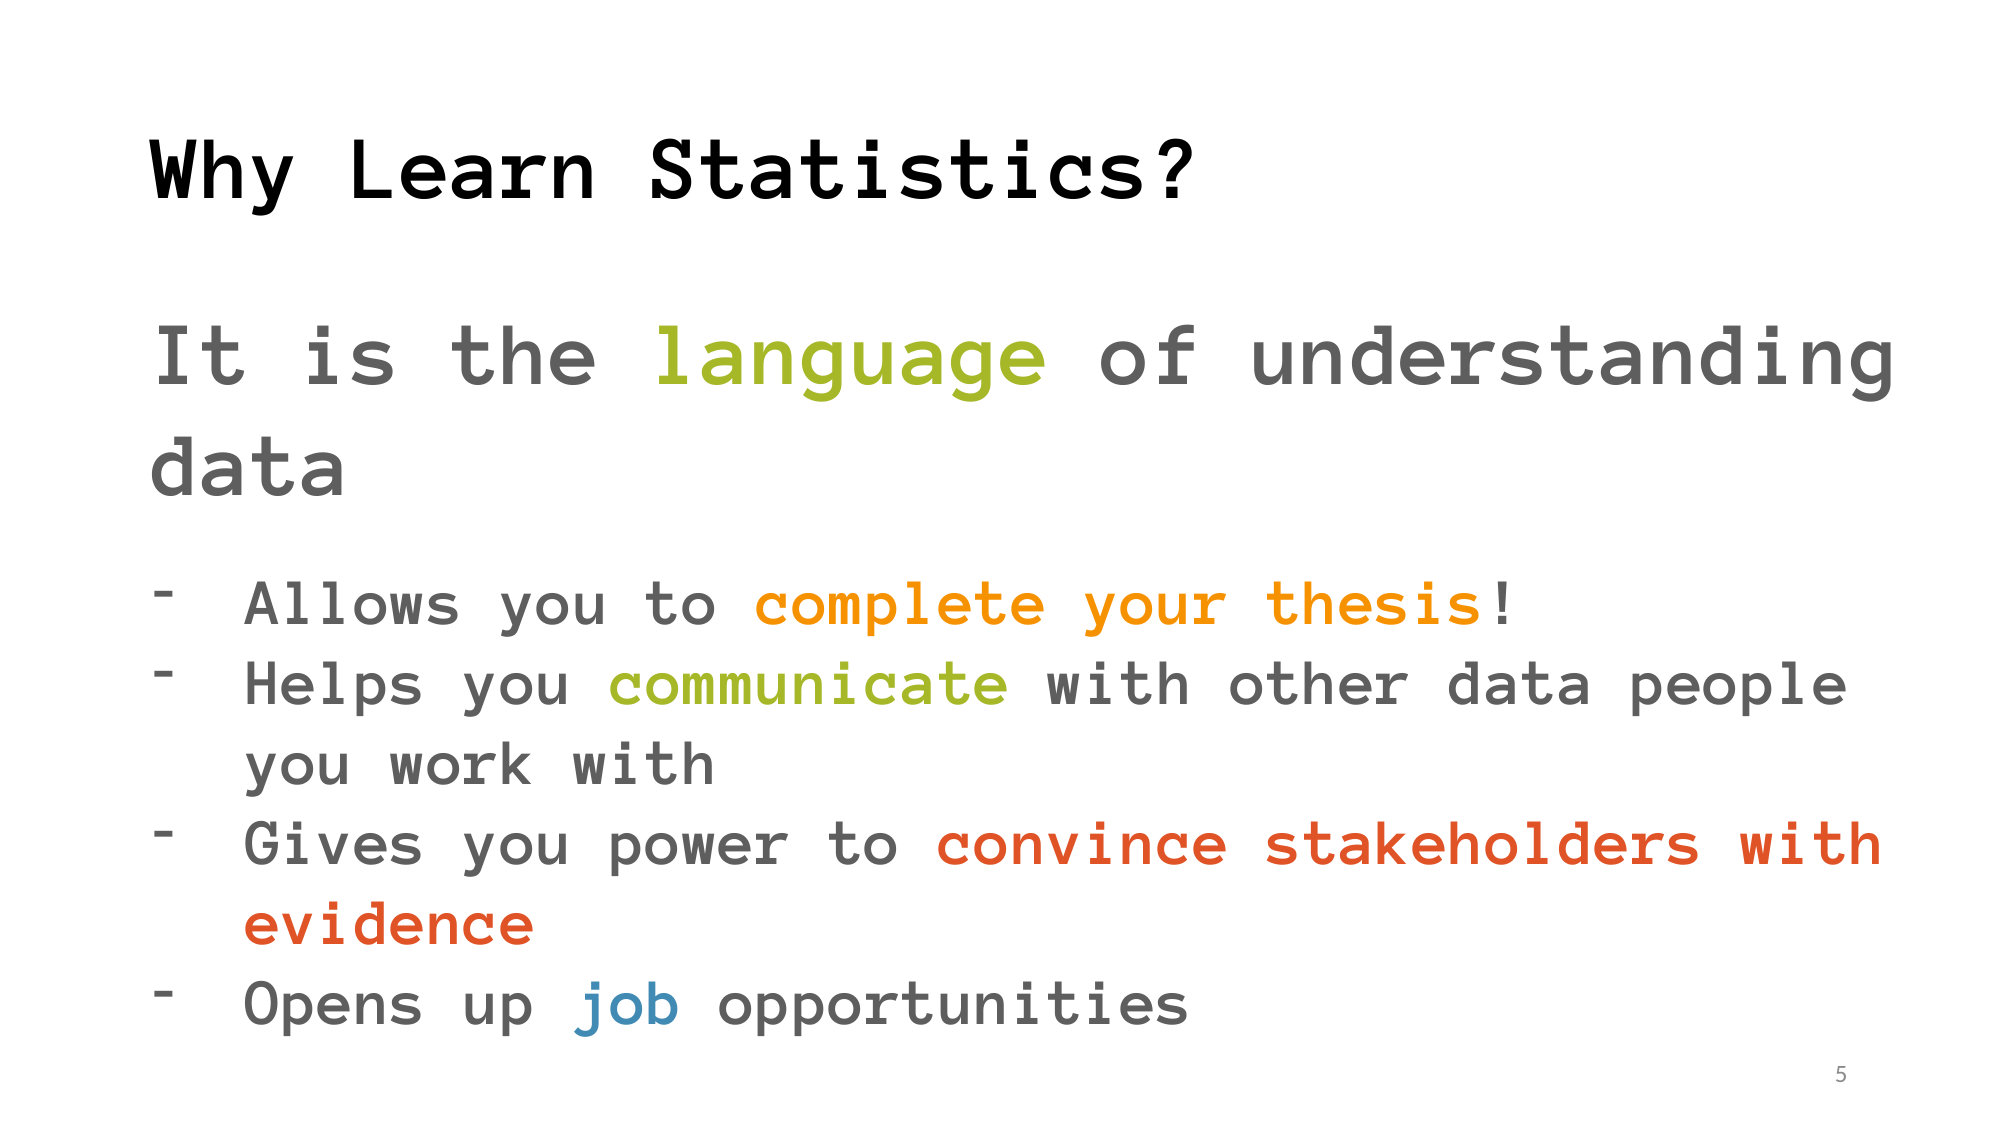

# Why Learn Statistics?
It is the language of understanding data
Allows you to complete your thesis!
Helps you communicate with other data people you work with
Gives you power to convince stakeholders with evidence
Opens up job opportunities
5